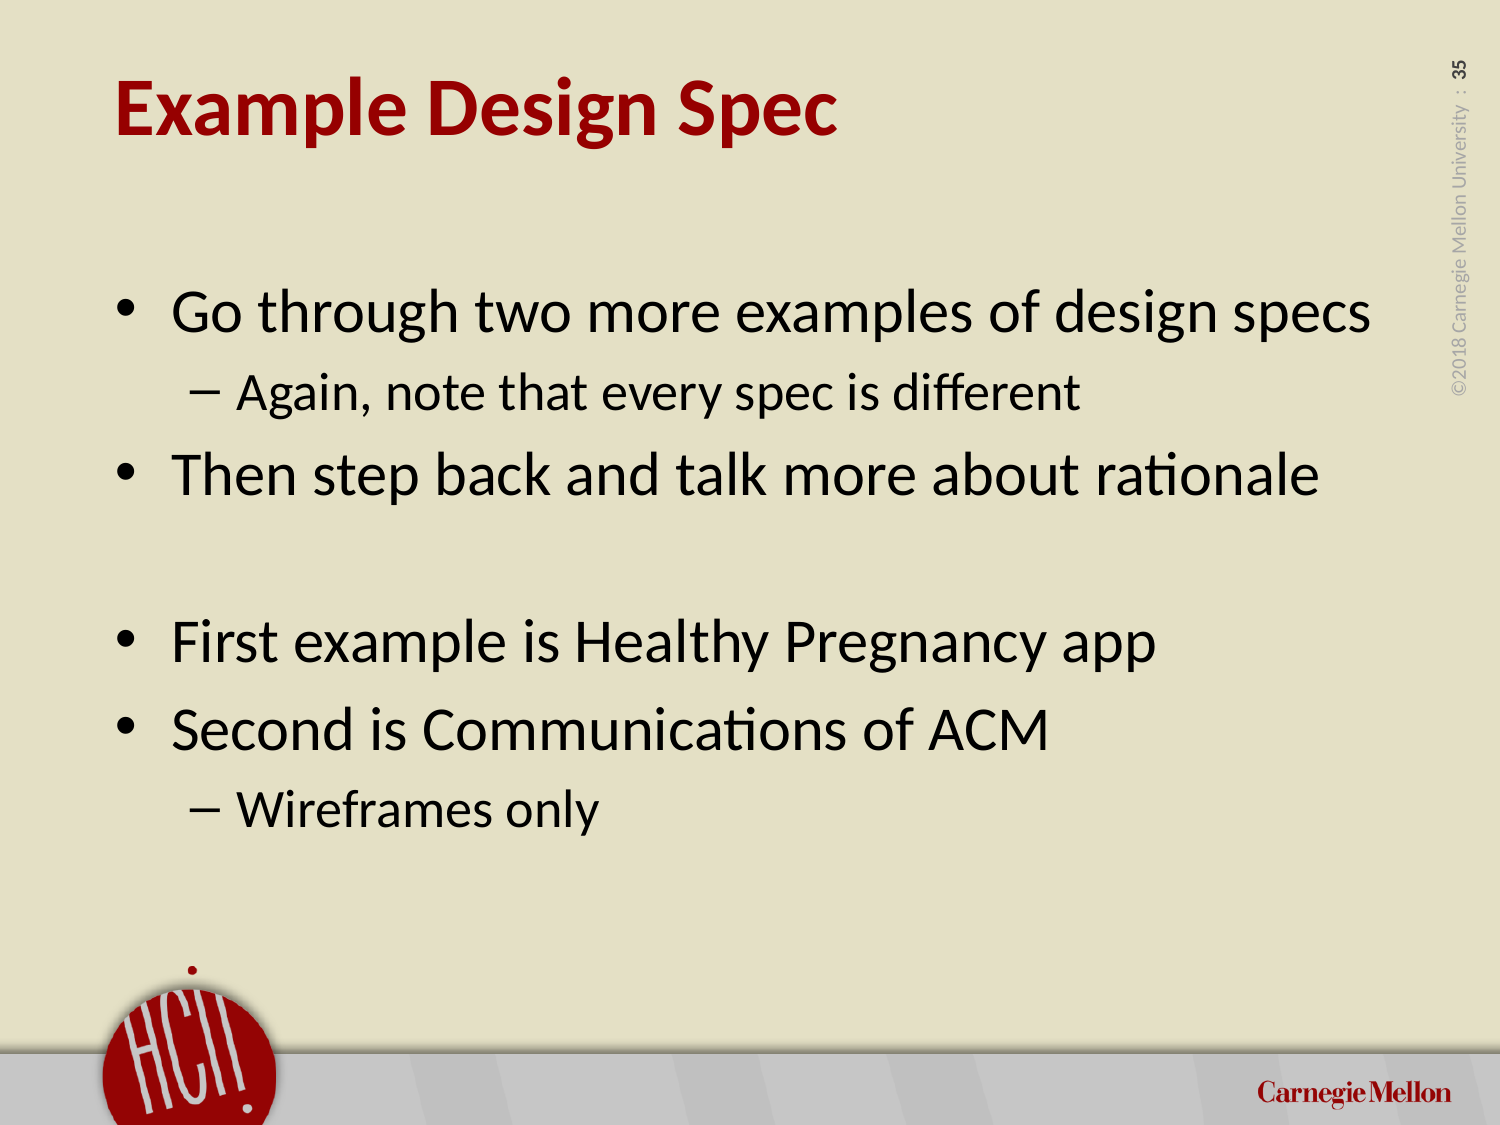

# Example Design Spec
Go through two more examples of design specs
Again, note that every spec is different
Then step back and talk more about rationale

First example is Healthy Pregnancy app
Second is Communications of ACM
Wireframes only